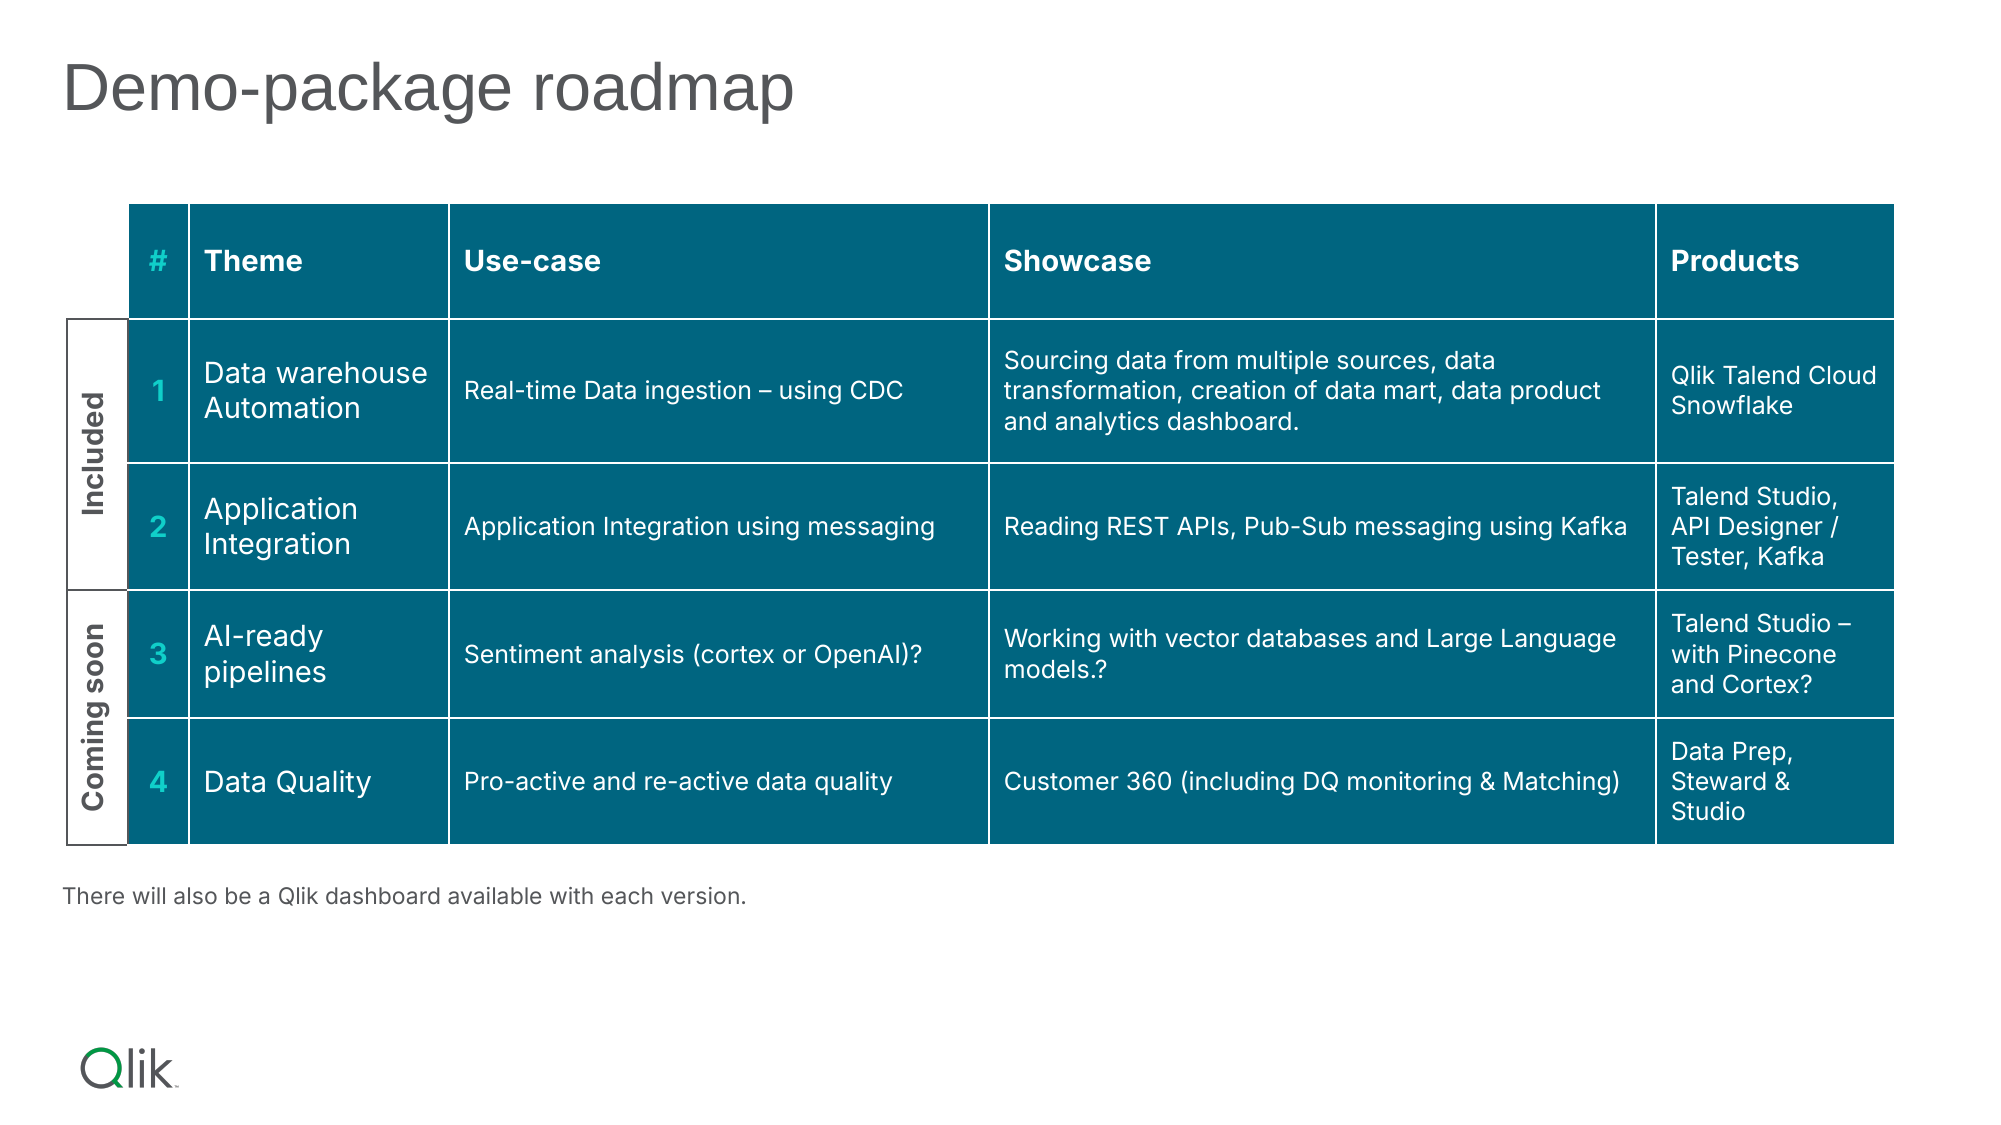

Demo-package roadmap
|  | # | Theme | Use-case | Showcase | Products |
| --- | --- | --- | --- | --- | --- |
| Included | 1 | Data warehouse Automation | Real-time Data ingestion – using CDC | Sourcing data from multiple sources, data transformation, creation of data mart, data product and analytics dashboard. | Qlik Talend Cloud Snowflake |
|  | 2 | Application Integration | Application Integration using messaging | Reading REST APIs, Pub-Sub messaging using Kafka | Talend Studio, API Designer / Tester, Kafka |
| Coming soon | 3 | AI-ready pipelines | Sentiment analysis (cortex or OpenAI)? | Working with vector databases and Large Language models.? | Talend Studio – with Pinecone and Cortex? |
|  | 4 | Data Quality | Pro-active and re-active data quality | Customer 360 (including DQ monitoring & Matching) | Data Prep, Steward & Studio |
There will also be a Qlik dashboard available with each version.